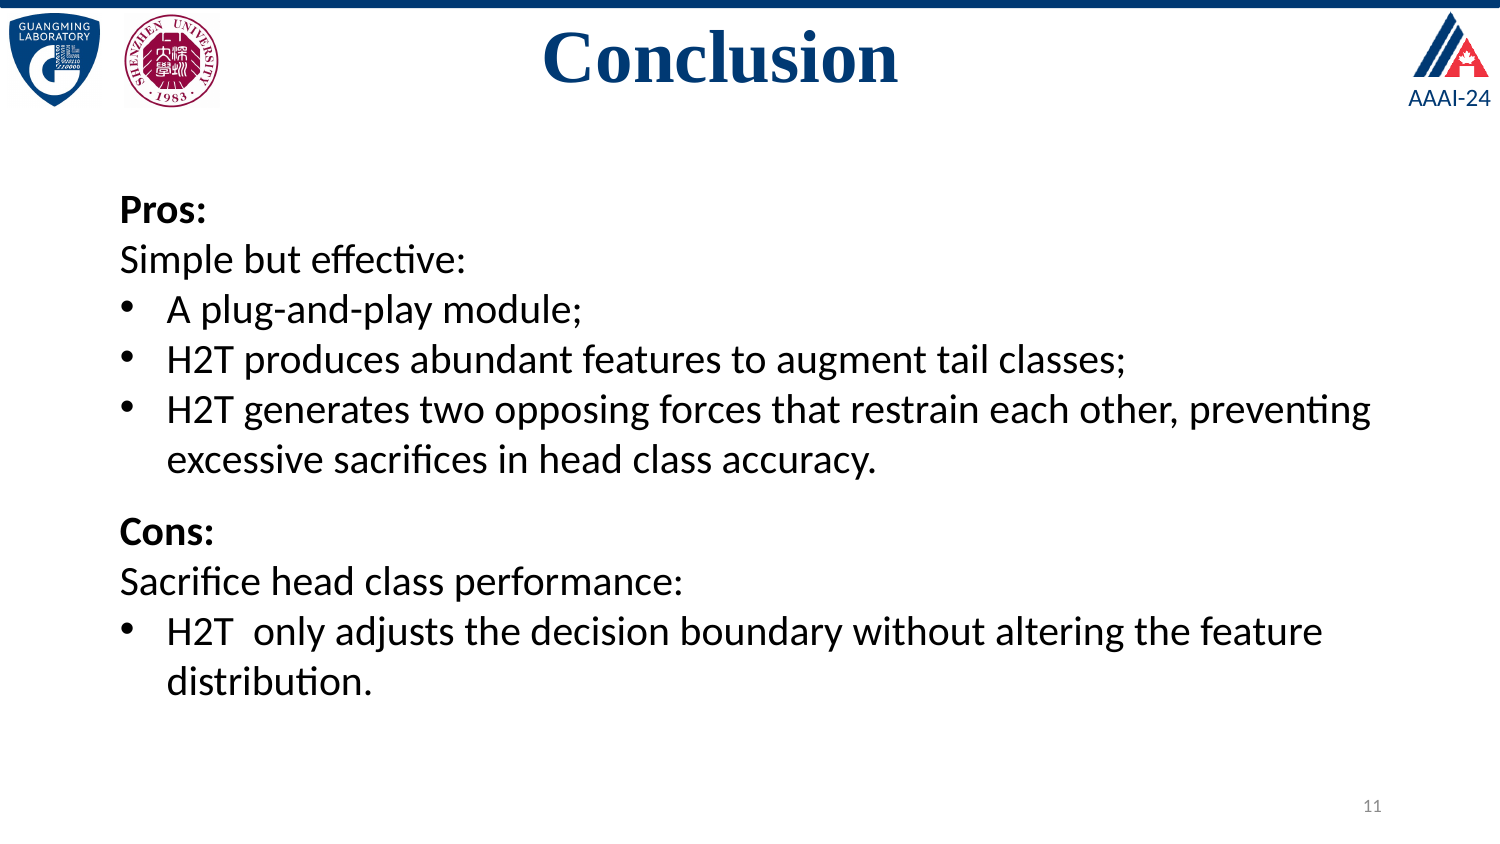

# Conclusion
Pros:
Simple but effective:
A plug-and-play module;
H2T produces abundant features to augment tail classes;
H2T generates two opposing forces that restrain each other, preventing excessive sacrifices in head class accuracy.
Cons:
Sacrifice head class performance:
H2T  only adjusts the decision boundary without altering the feature distribution.
11